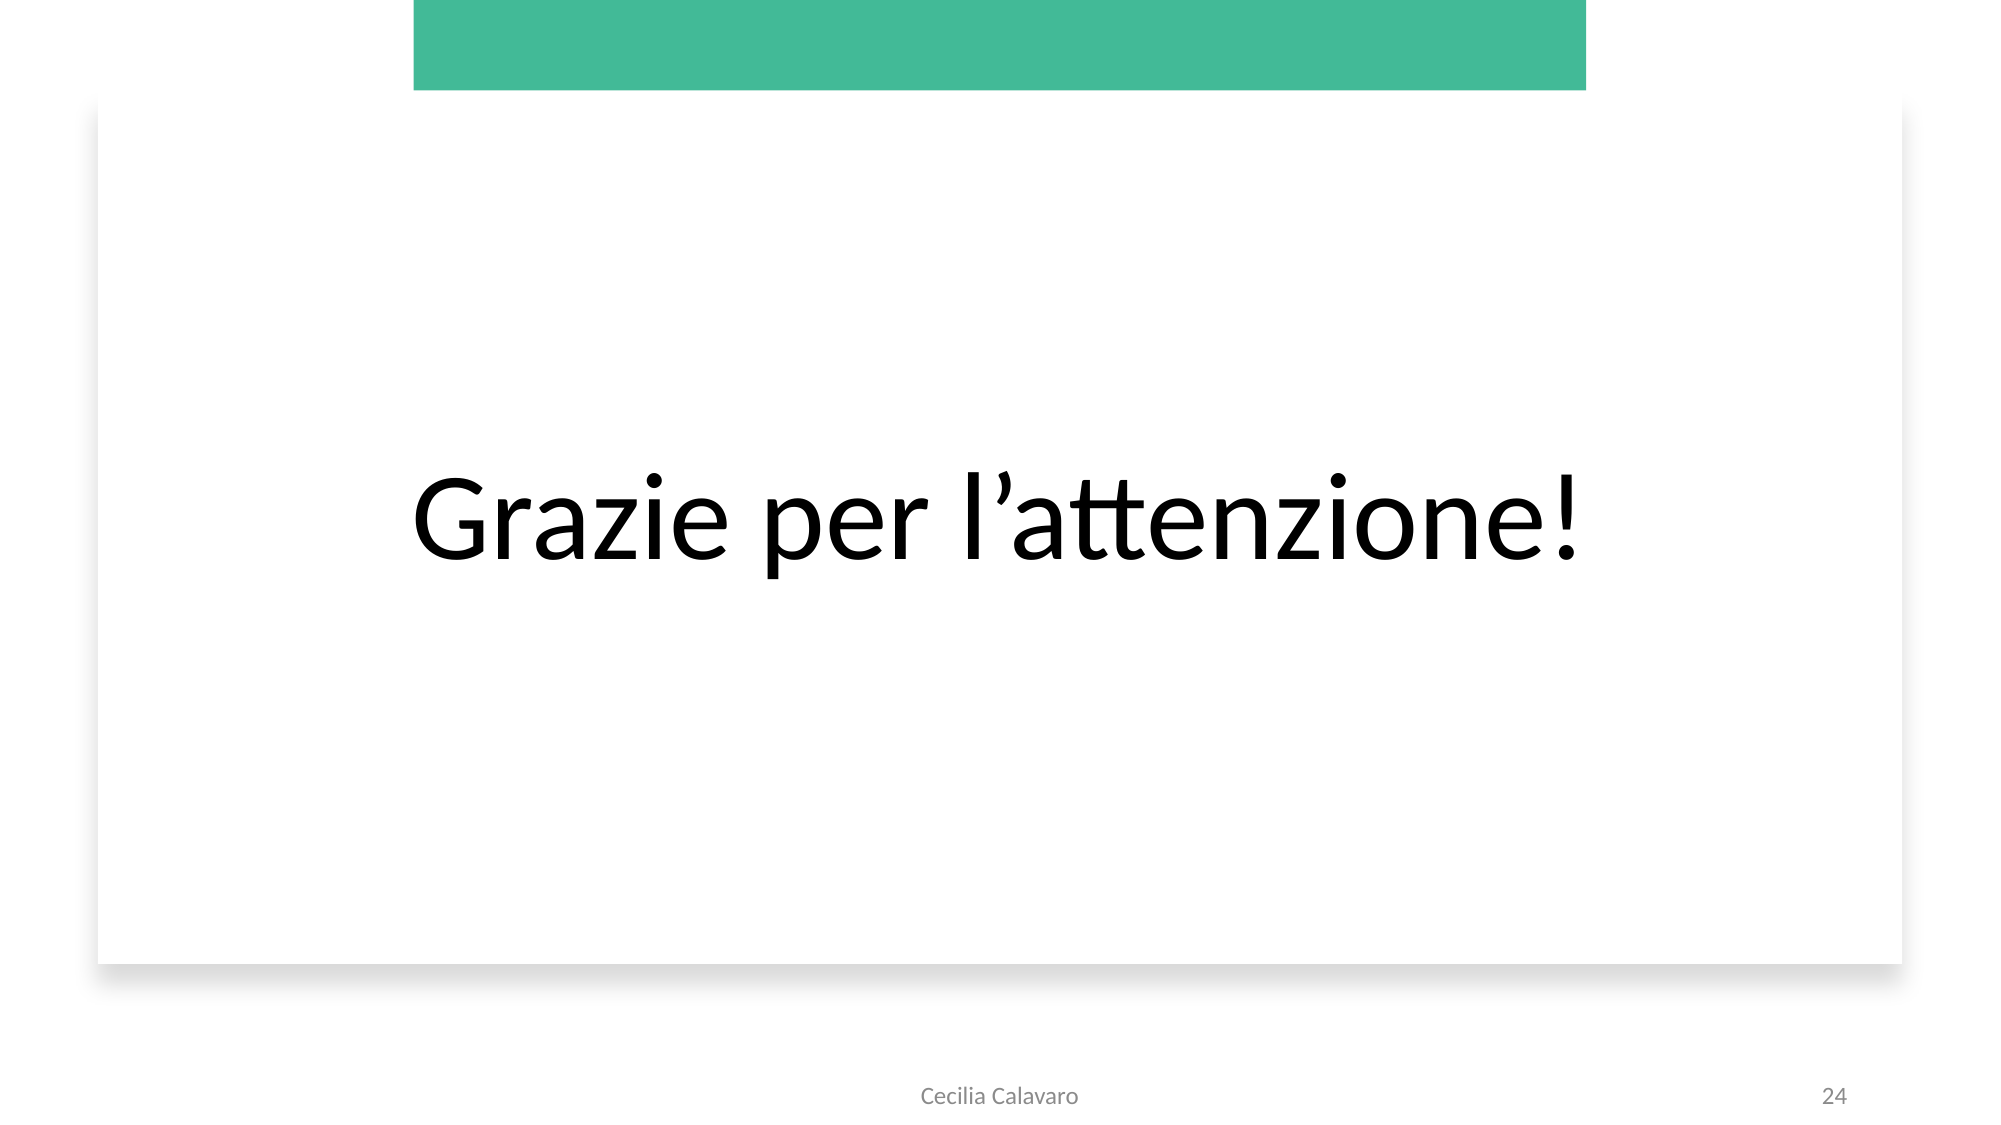

# Grazie per l’attenzione!
Cecilia Calavaro
24